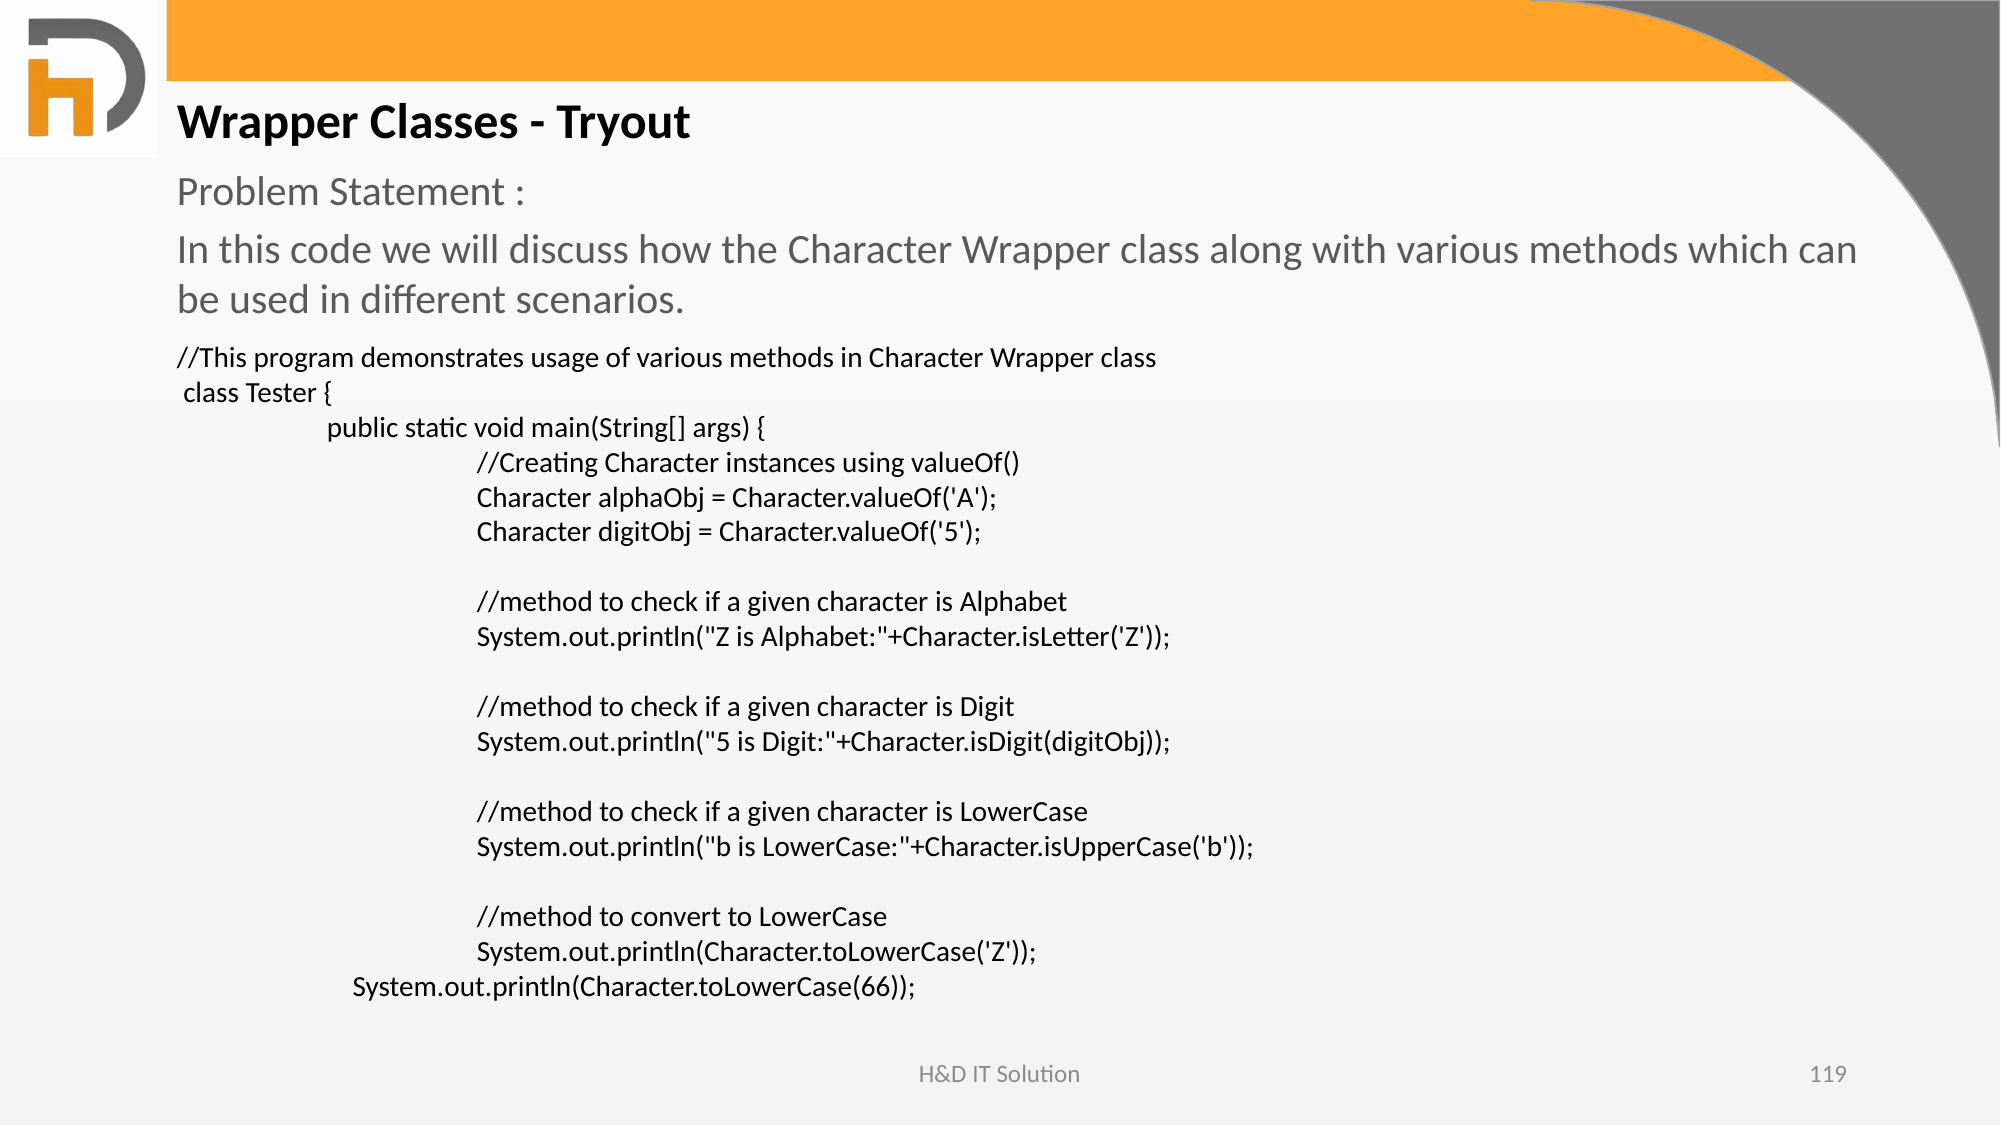

Wrapper Classes - Tryout
Problem Statement :

In this code we will discuss how the Character Wrapper class along with various methods which can be used in different scenarios.
//This program demonstrates usage of various methods in Character Wrapper class
 class Tester {
	public static void main(String[] args) {
		//Creating Character instances using valueOf()
		Character alphaObj = Character.valueOf('A');
		Character digitObj = Character.valueOf('5');

		//method to check if a given character is Alphabet
		System.out.println("Z is Alphabet:"+Character.isLetter('Z'));

		//method to check if a given character is Digit
		System.out.println("5 is Digit:"+Character.isDigit(digitObj));

		//method to check if a given character is LowerCase
		System.out.println("b is LowerCase:"+Character.isUpperCase('b'));

		//method to convert to LowerCase
		System.out.println(Character.toLowerCase('Z'));
	    System.out.println(Character.toLowerCase(66));

H&D IT Solution
119